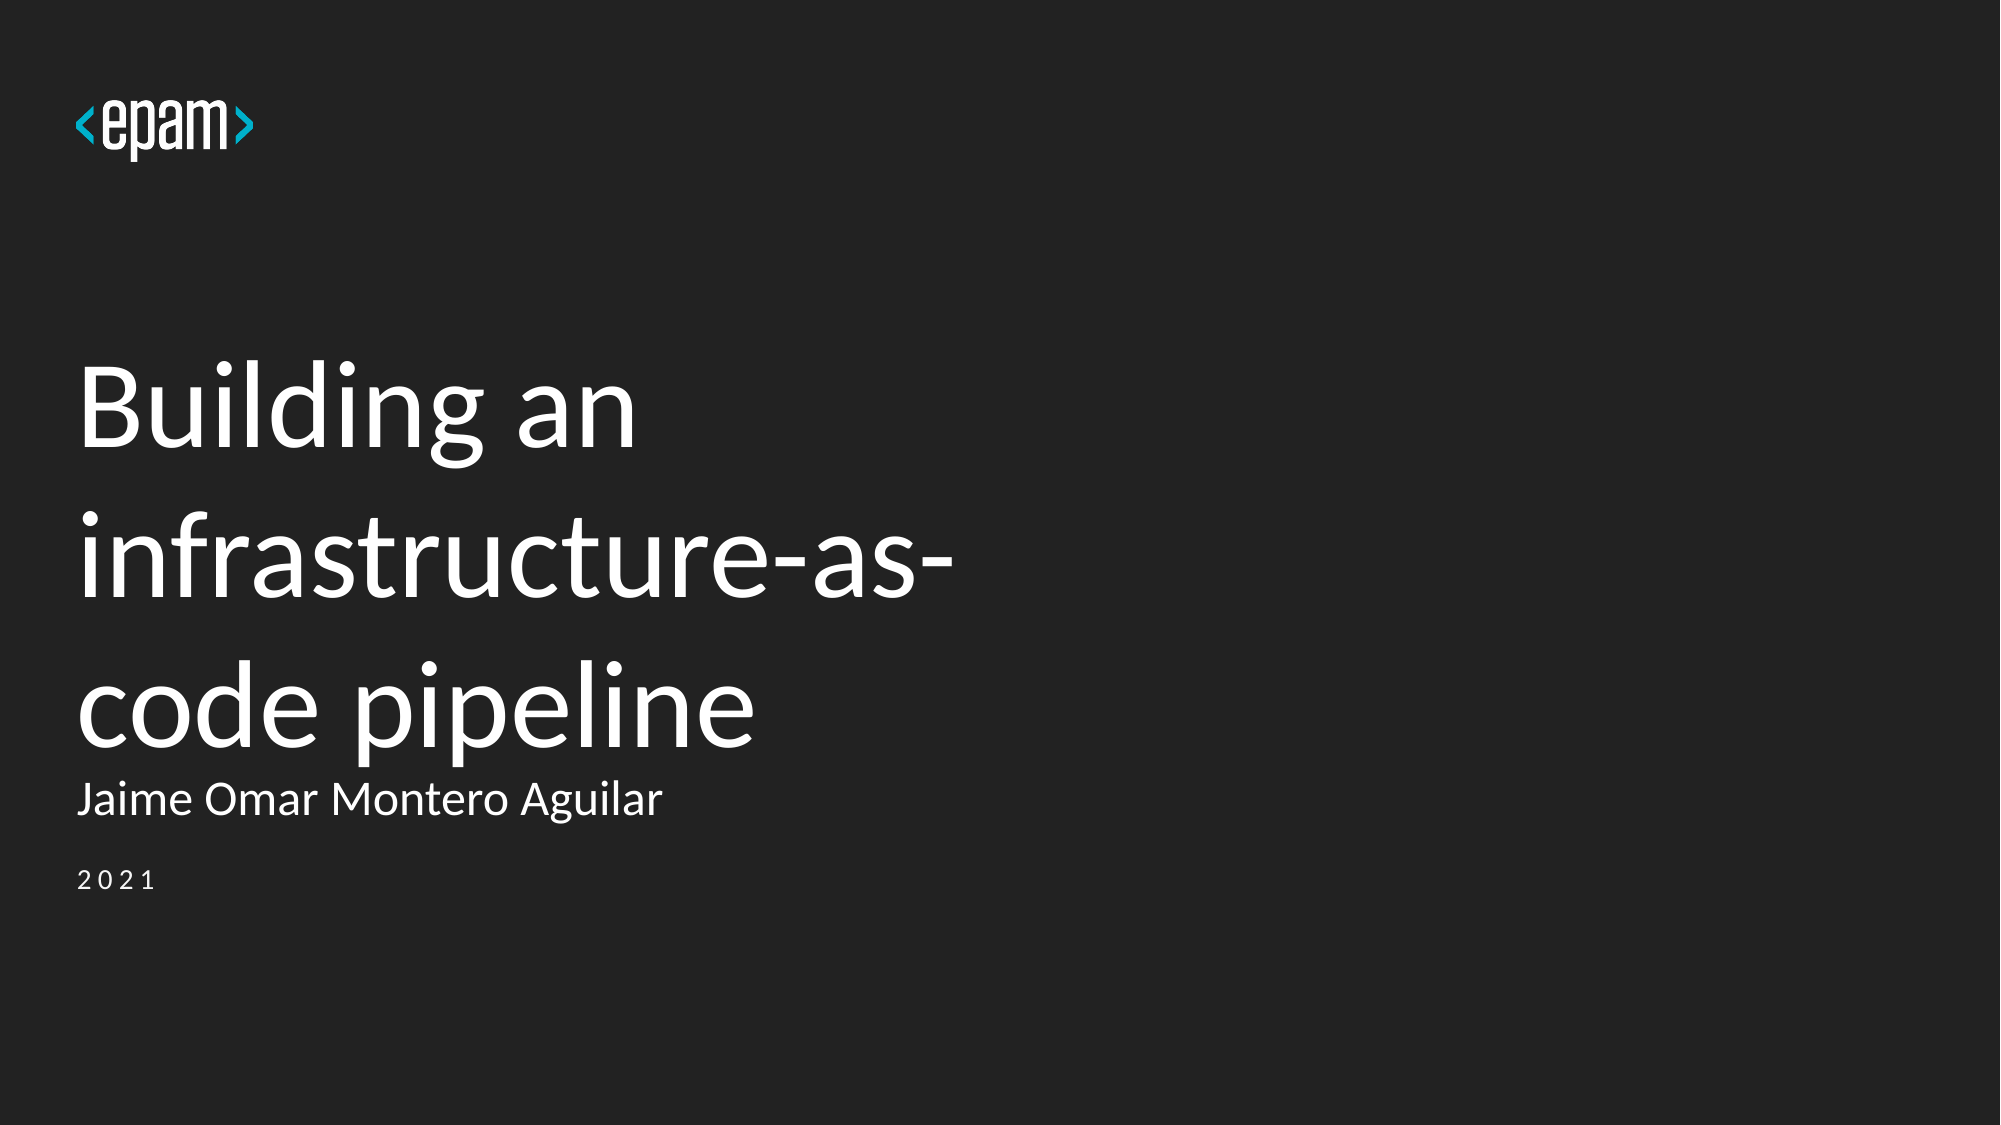

# Building an infrastructure-as-code pipeline
Jaime Omar Montero Aguilar
2021